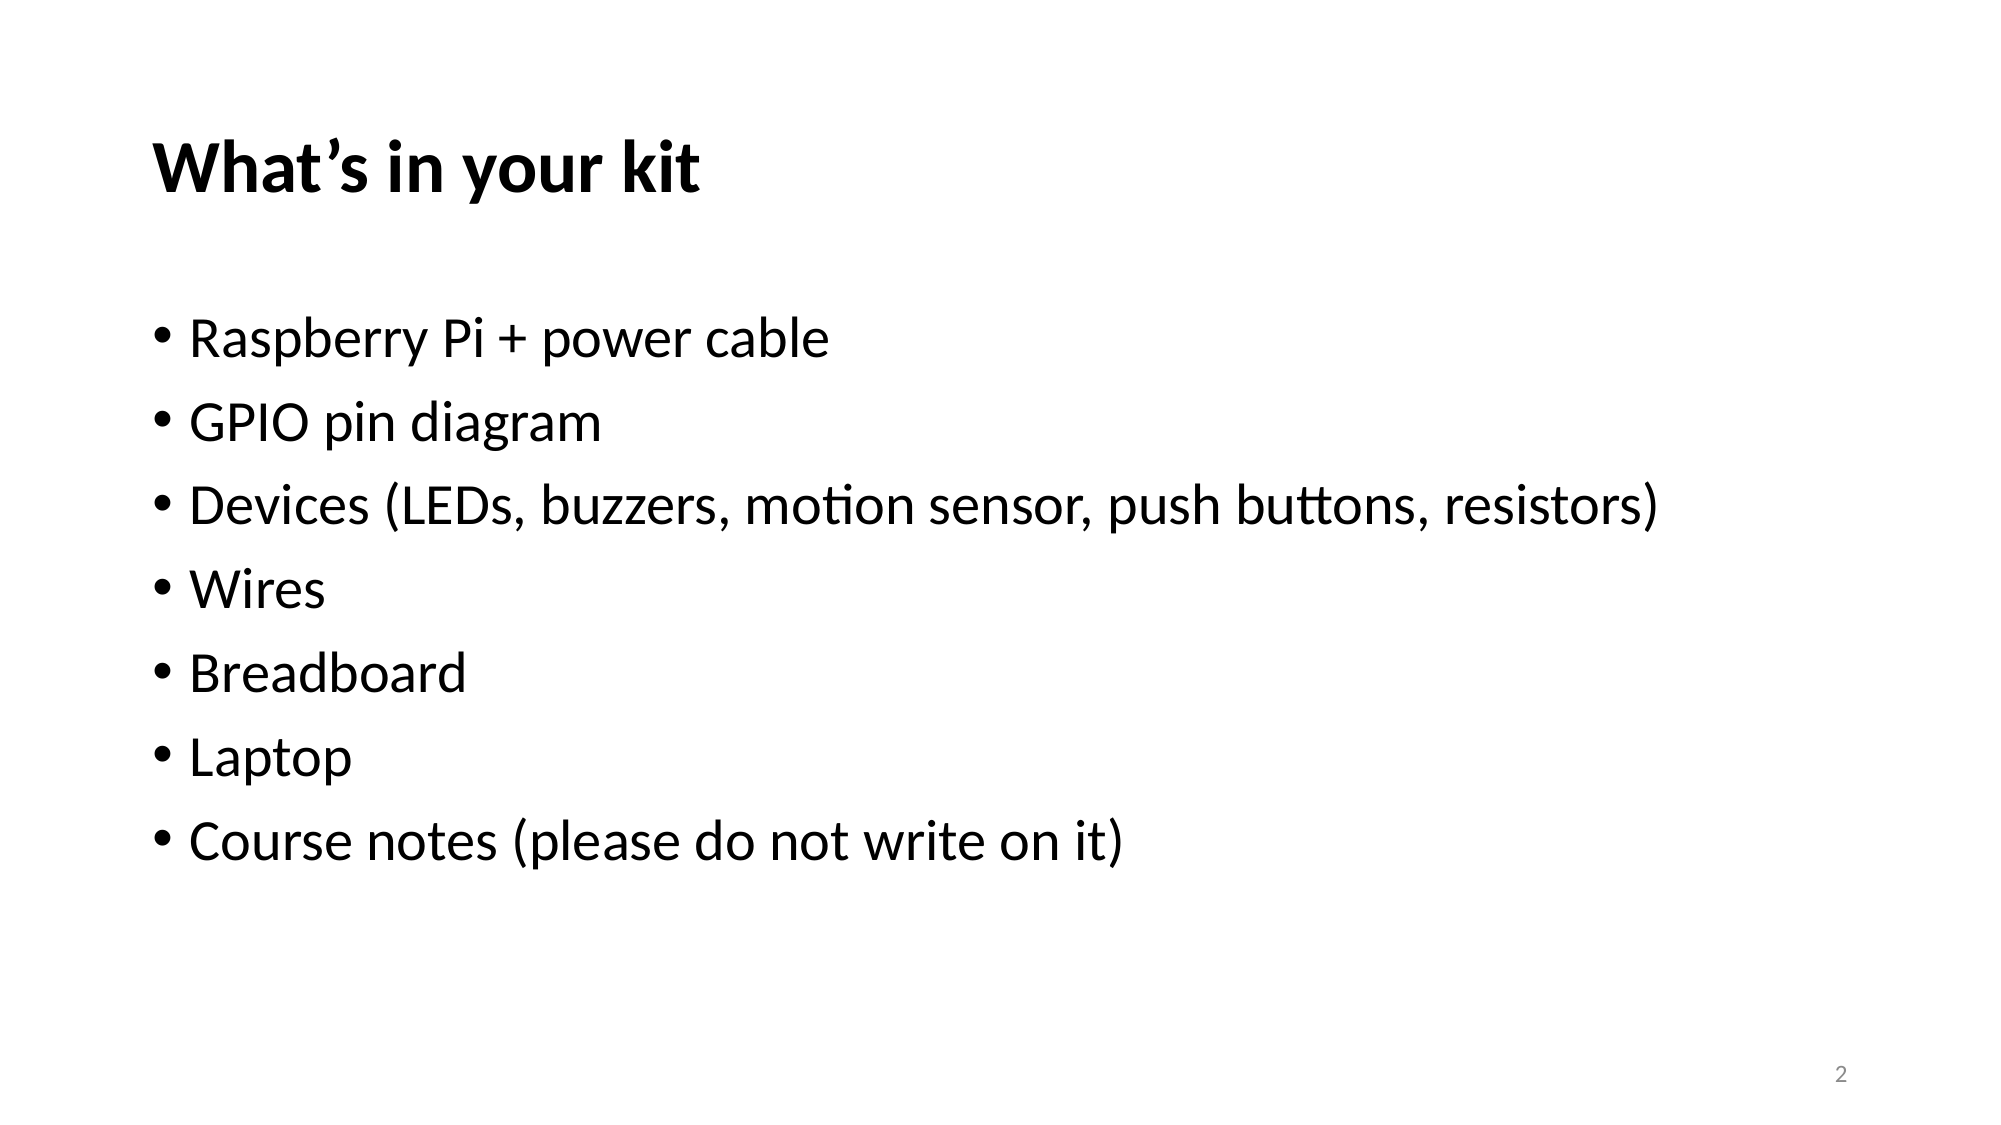

# What’s in your kit
Raspberry Pi + power cable
GPIO pin diagram
Devices (LEDs, buzzers, motion sensor, push buttons, resistors)
Wires
Breadboard
Laptop
Course notes (please do not write on it)
2